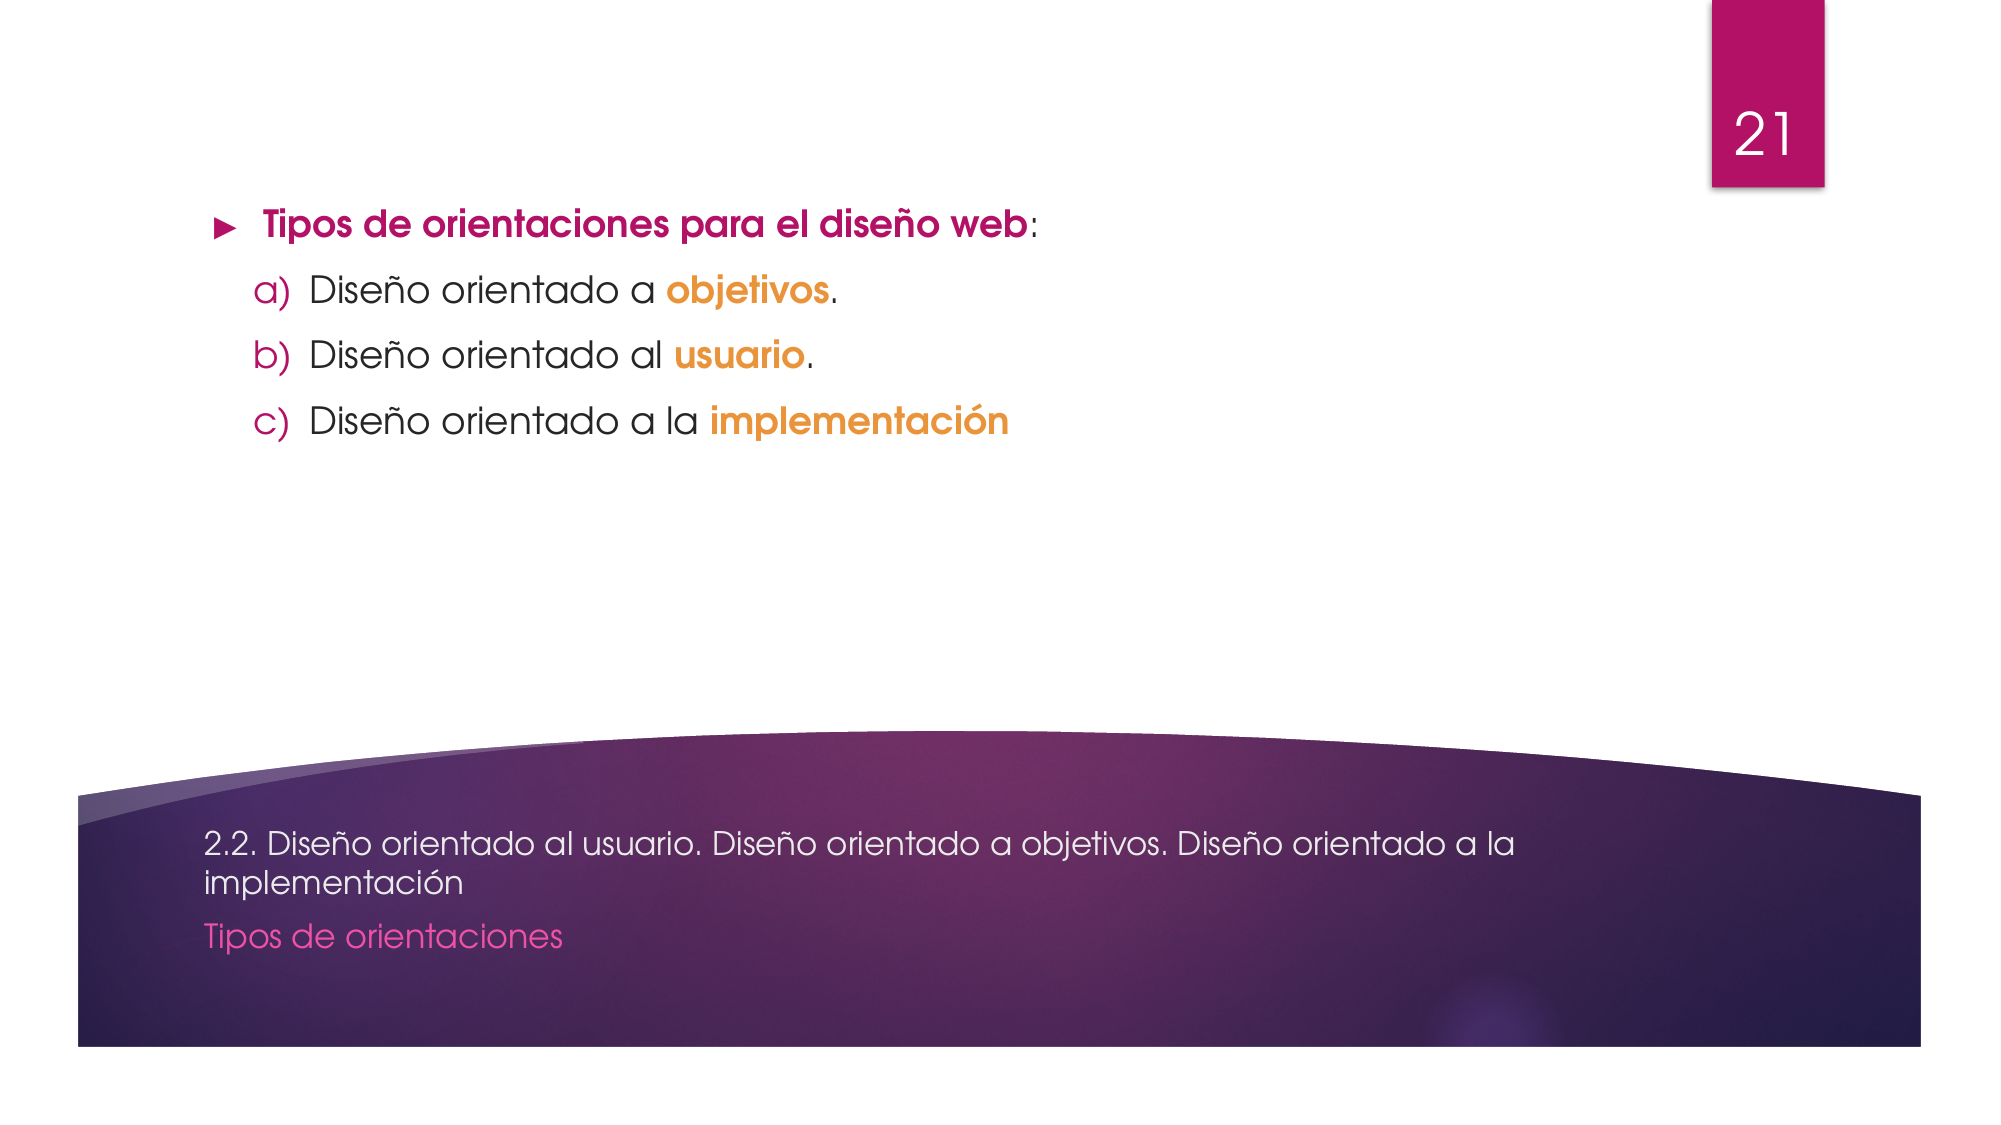

21
Tipos de orientaciones para el diseño web:
Diseño orientado a objetivos.
Diseño orientado al usuario.
Diseño orientado a la implementación
# 2.2. Diseño orientado al usuario. Diseño orientado a objetivos. Diseño orientado a la implementación
Tipos de orientaciones